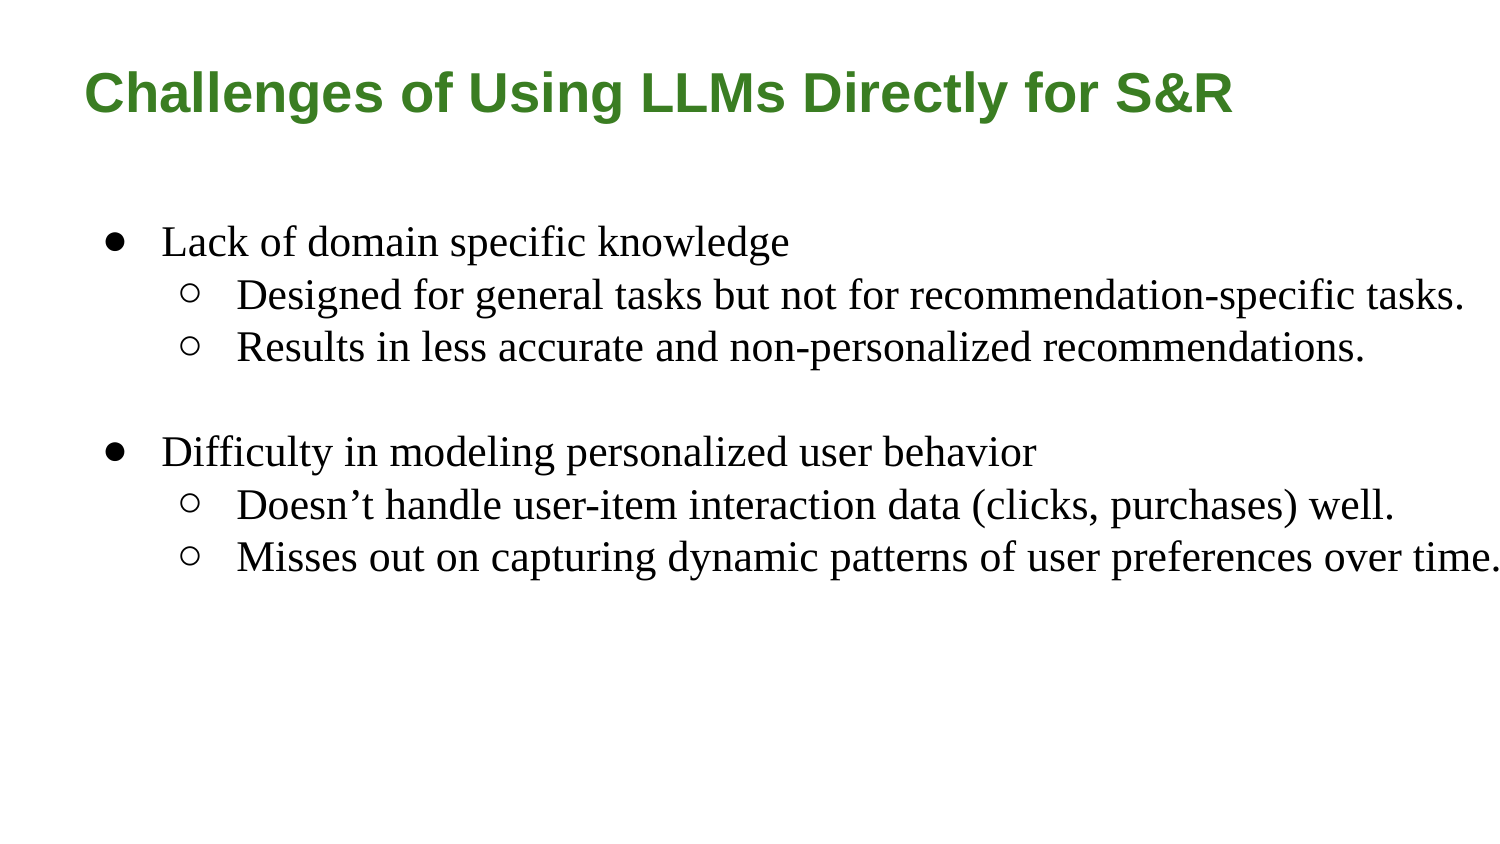

# Challenges of Using LLMs Directly for S&R

Lack of domain specific knowledge
Designed for general tasks but not for recommendation-specific tasks.
Results in less accurate and non-personalized recommendations.

Difficulty in modeling personalized user behavior
Doesn’t handle user-item interaction data (clicks, purchases) well.
Misses out on capturing dynamic patterns of user preferences over time.